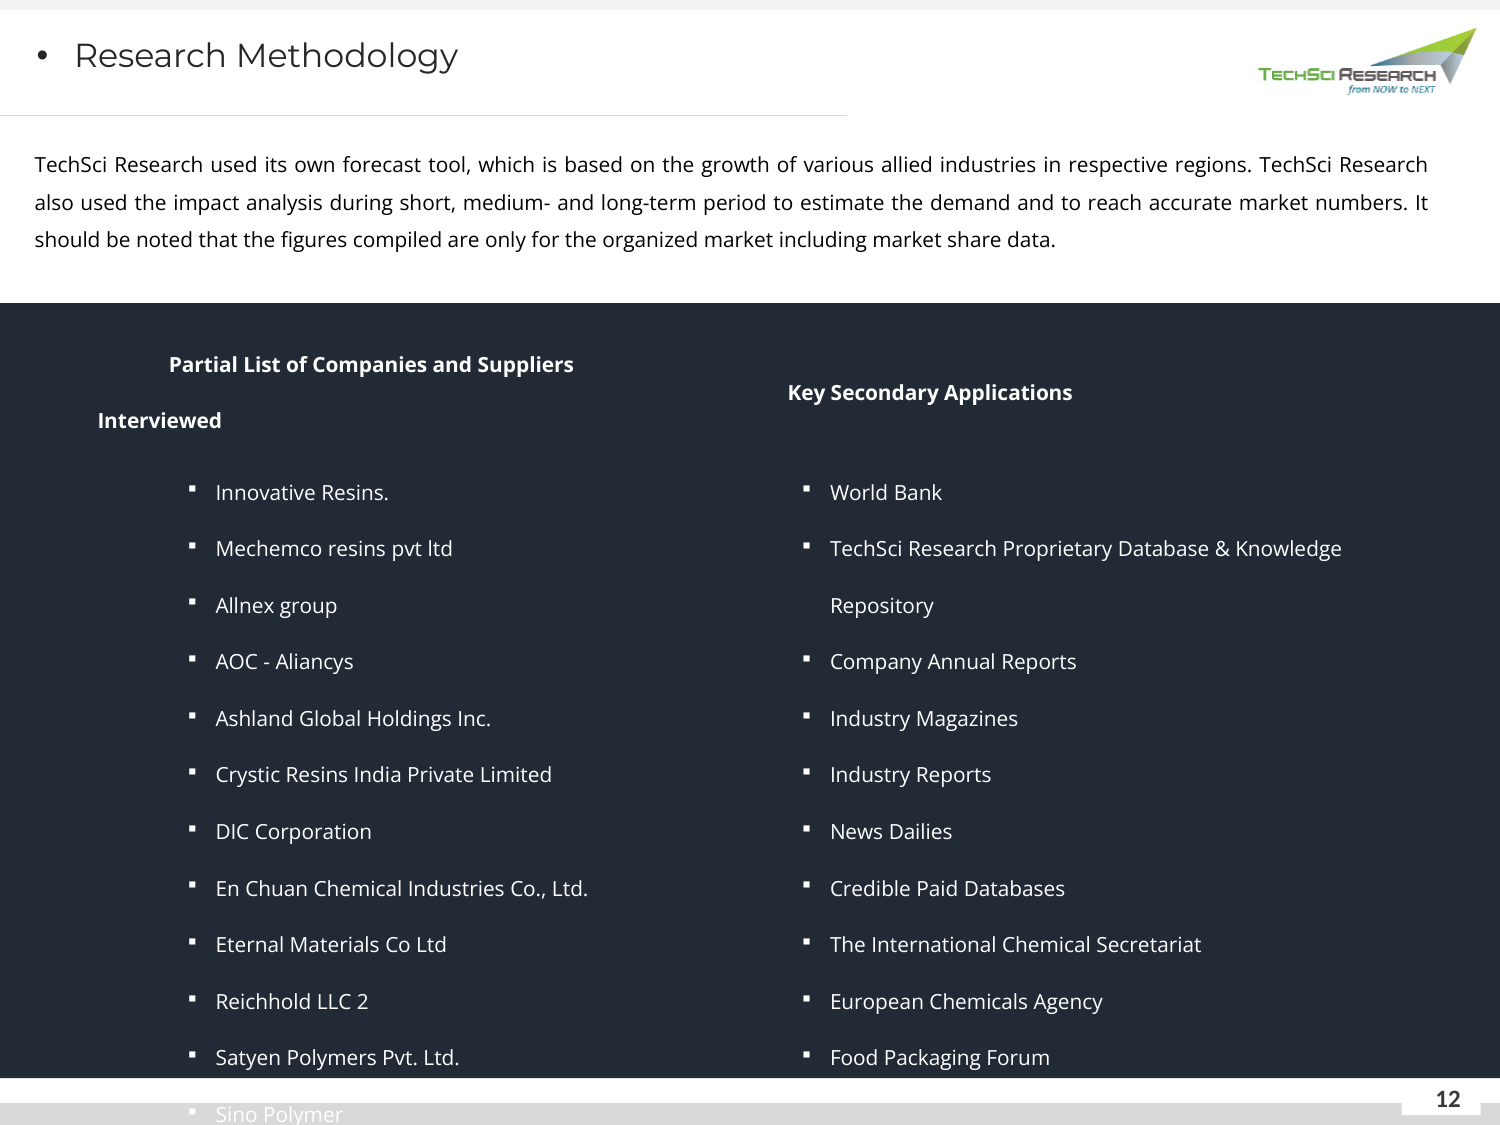

Research Methodology
TechSci Research used its own forecast tool, which is based on the growth of various allied industries in respective regions. TechSci Research also used the impact analysis during short, medium- and long-term period to estimate the demand and to reach accurate market numbers. It should be noted that the figures compiled are only for the organized market including market share data.

| Partial List of Companies and Suppliers Interviewed | Key Secondary Applications |
| --- | --- |
| Innovative Resins. Mechemco resins pvt ltd Allnex group AOC - Aliancys Ashland Global Holdings Inc. Crystic Resins India Private Limited DIC Corporation En Chuan Chemical Industries Co., Ltd. Eternal Materials Co Ltd Reichhold LLC 2 Satyen Polymers Pvt. Ltd.  Sino Polymer Poliya Composite Resins and Polymers, Inc. | World Bank TechSci Research Proprietary Database & Knowledge Repository Company Annual Reports Industry Magazines Industry Reports News Dailies Credible Paid Databases The International Chemical Secretariat European Chemicals Agency Food Packaging Forum |